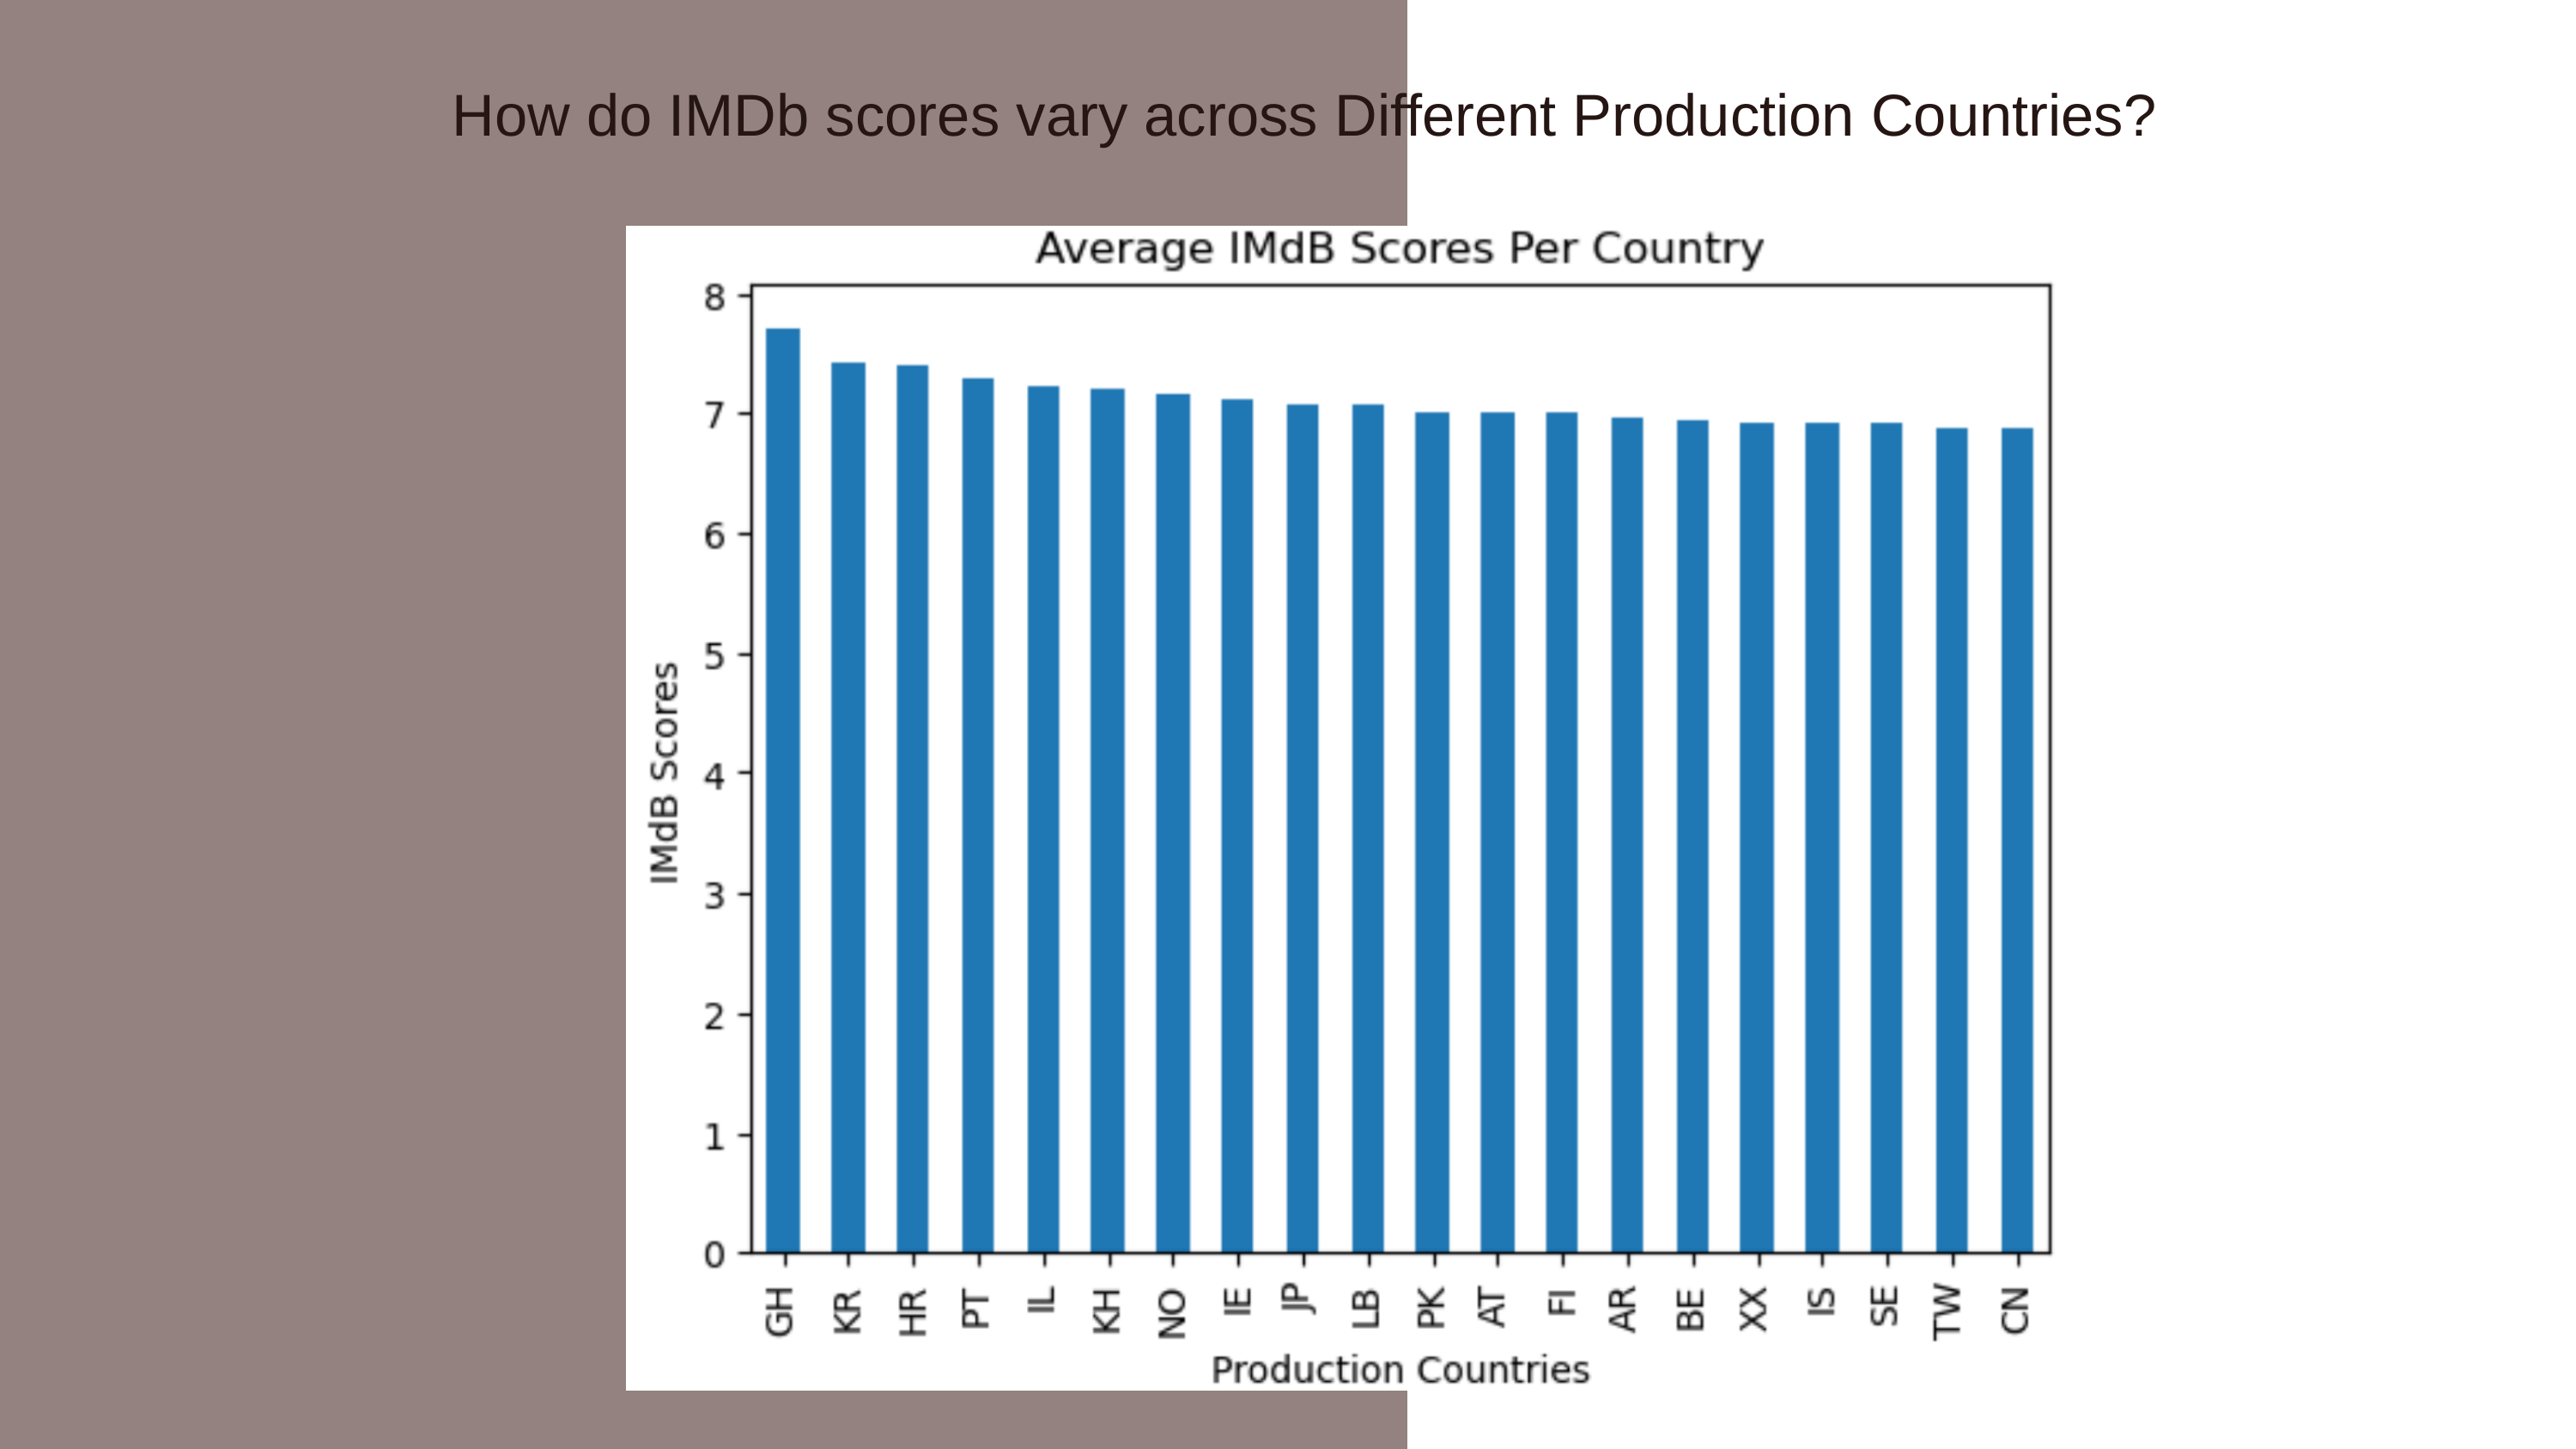

How do IMDb scores vary across Different Production Countries?